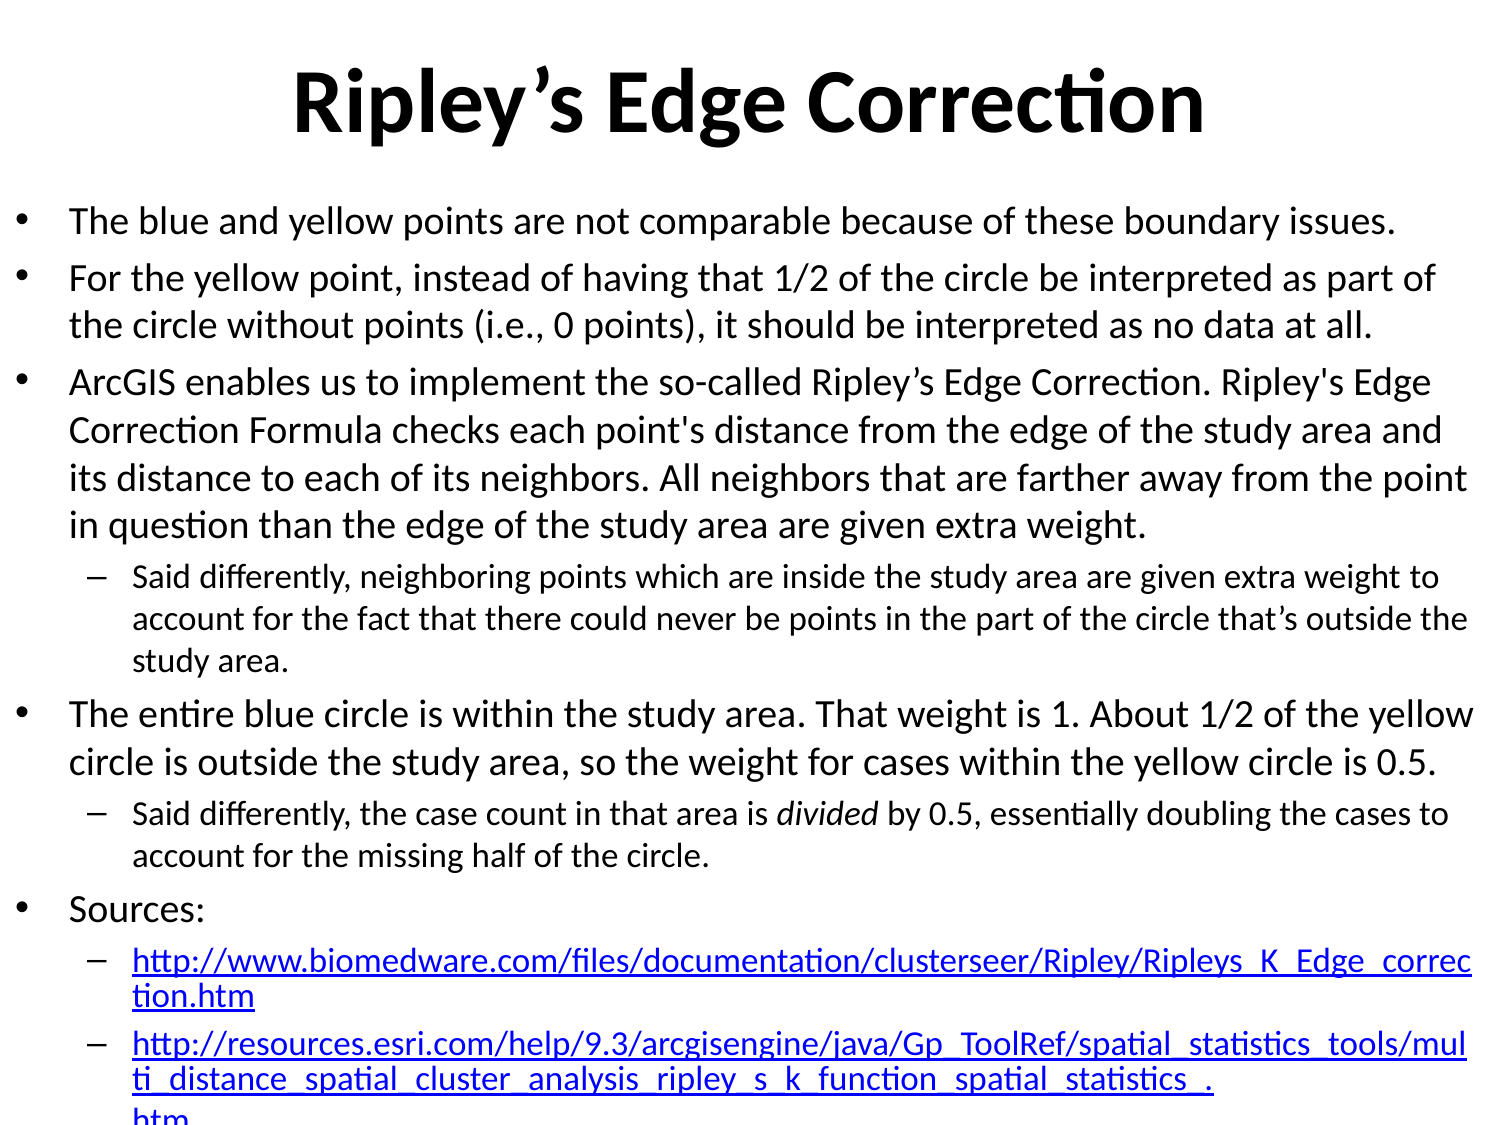

# Ripley’s Edge Correction
The blue and yellow points are not comparable because of these boundary issues.
For the yellow point, instead of having that 1/2 of the circle be interpreted as part of the circle without points (i.e., 0 points), it should be interpreted as no data at all.
ArcGIS enables us to implement the so-called Ripley’s Edge Correction. Ripley's Edge Correction Formula checks each point's distance from the edge of the study area and its distance to each of its neighbors. All neighbors that are farther away from the point in question than the edge of the study area are given extra weight.
Said differently, neighboring points which are inside the study area are given extra weight to account for the fact that there could never be points in the part of the circle that’s outside the study area.
The entire blue circle is within the study area. That weight is 1. About 1/2 of the yellow circle is outside the study area, so the weight for cases within the yellow circle is 0.5.
Said differently, the case count in that area is divided by 0.5, essentially doubling the cases to account for the missing half of the circle.
Sources:
http://www.biomedware.com/files/documentation/clusterseer/Ripley/Ripleys_K_Edge_correction.htm
http://resources.esri.com/help/9.3/arcgisengine/java/Gp_ToolRef/spatial_statistics_tools/multi_distance_spatial_cluster_analysis_ripley_s_k_function_spatial_statistics_.htm